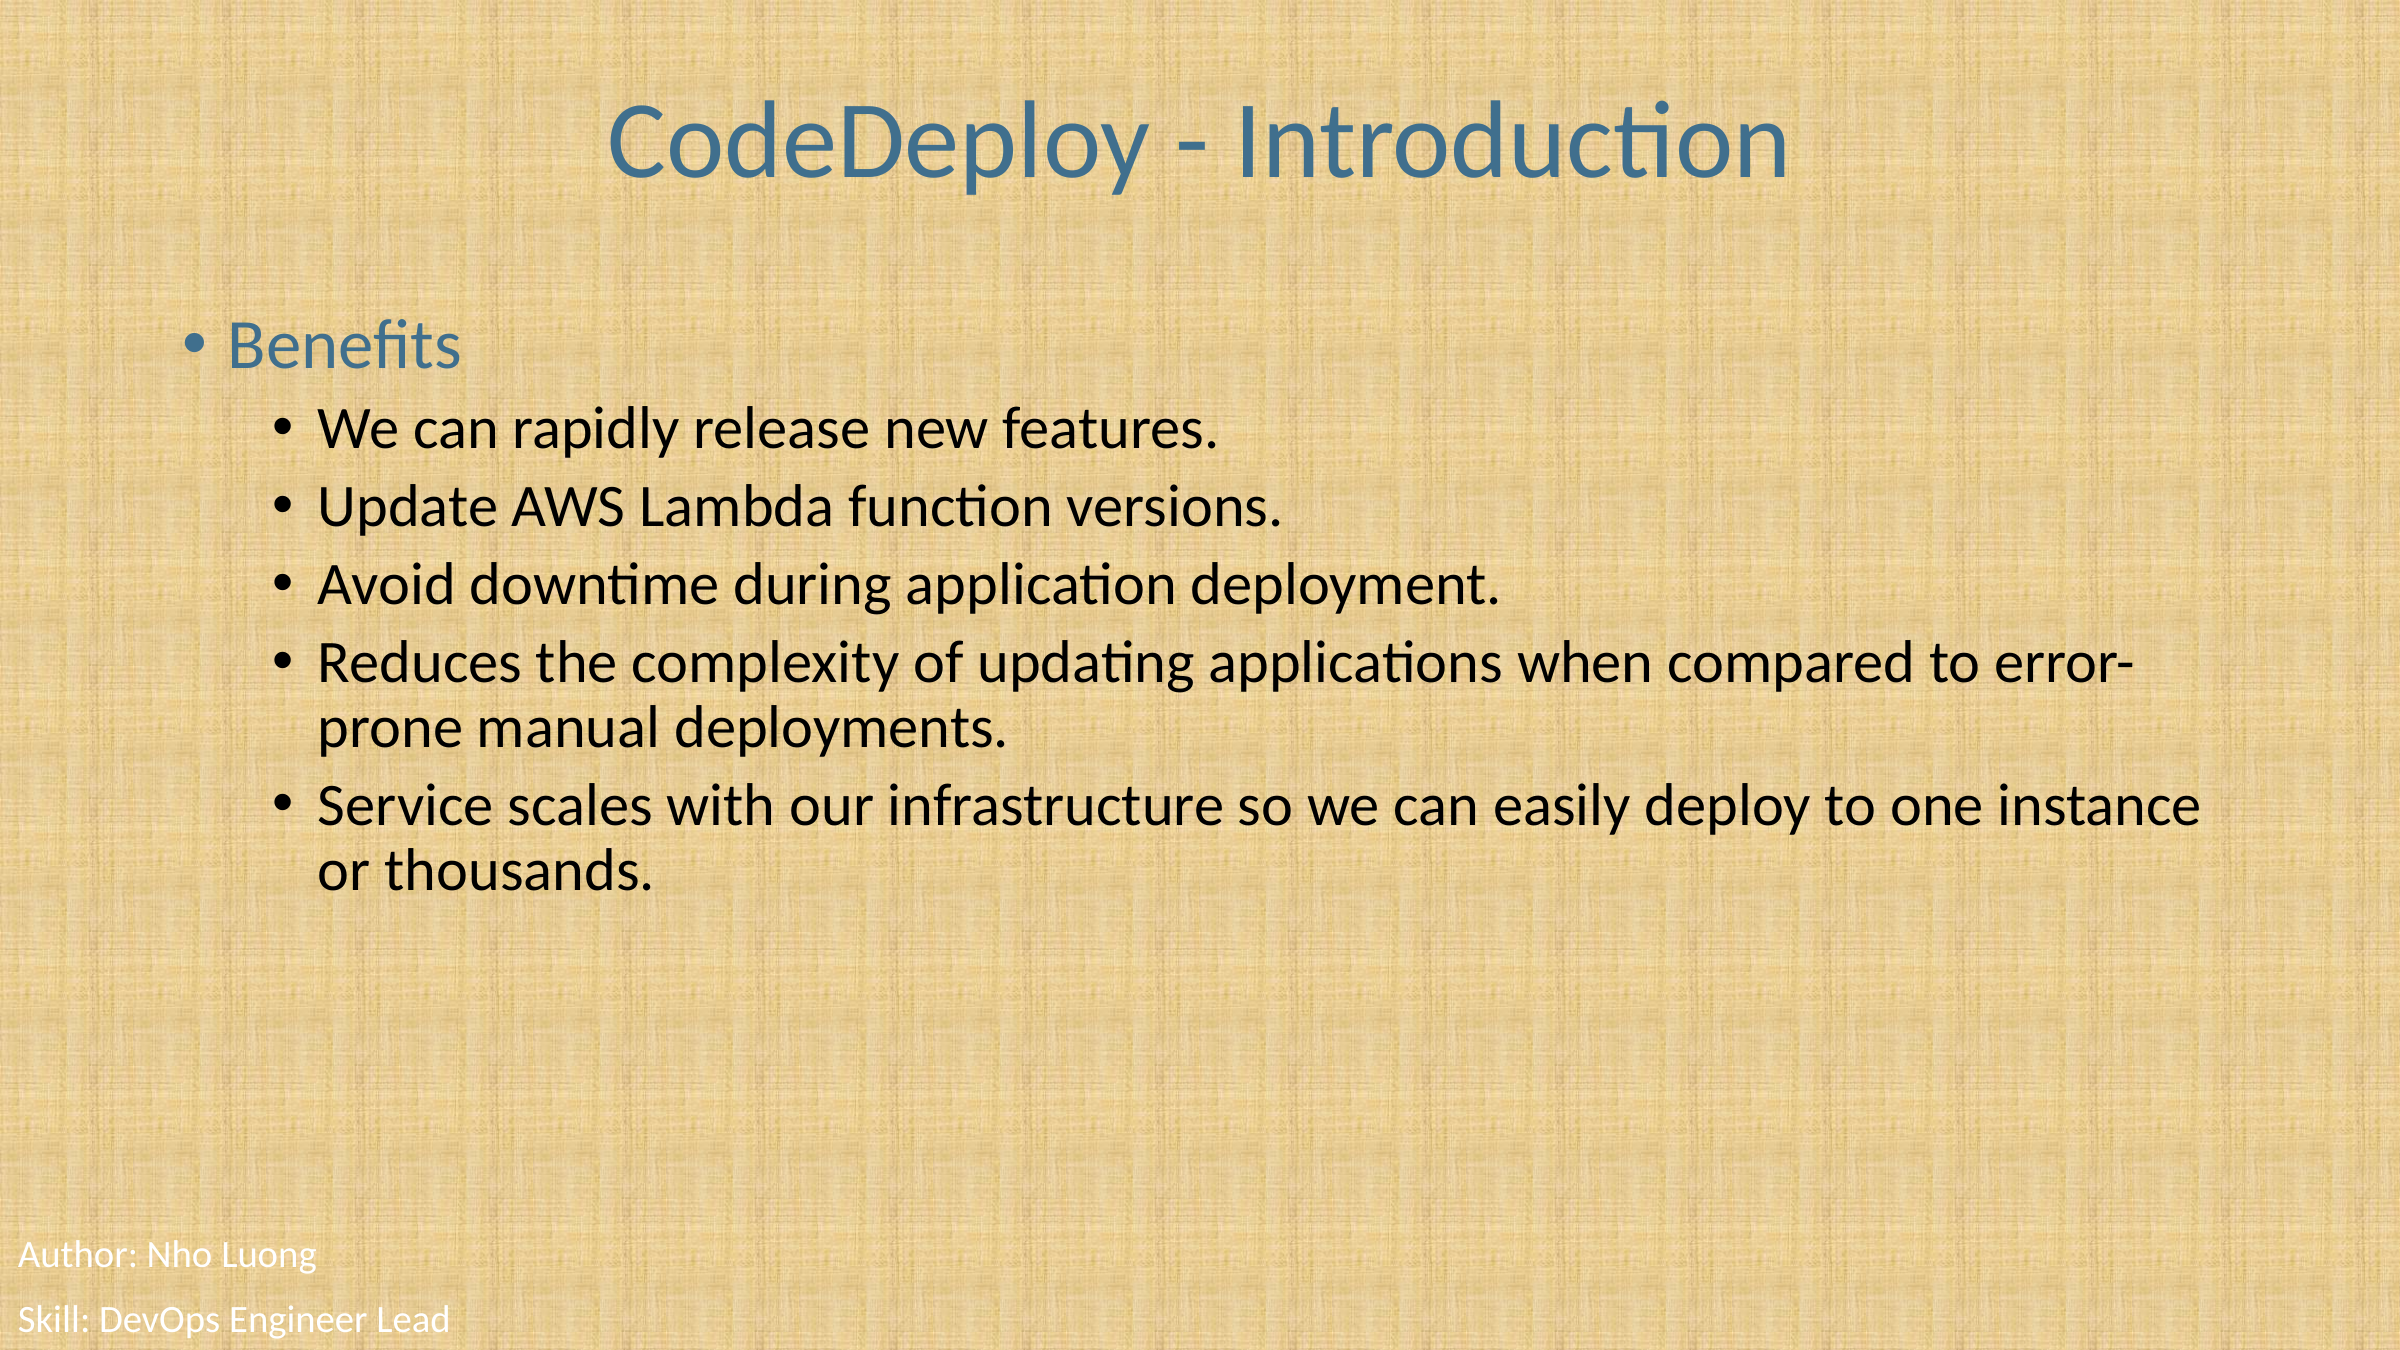

# CodeDeploy - Introduction
Benefits
We can rapidly release new features.
Update AWS Lambda function versions.
Avoid downtime during application deployment.
Reduces the complexity of updating applications when compared to error-prone manual deployments.
Service scales with our infrastructure so we can easily deploy to one instance or thousands.

Author: Nho Luong
Skill: DevOps Engineer Lead